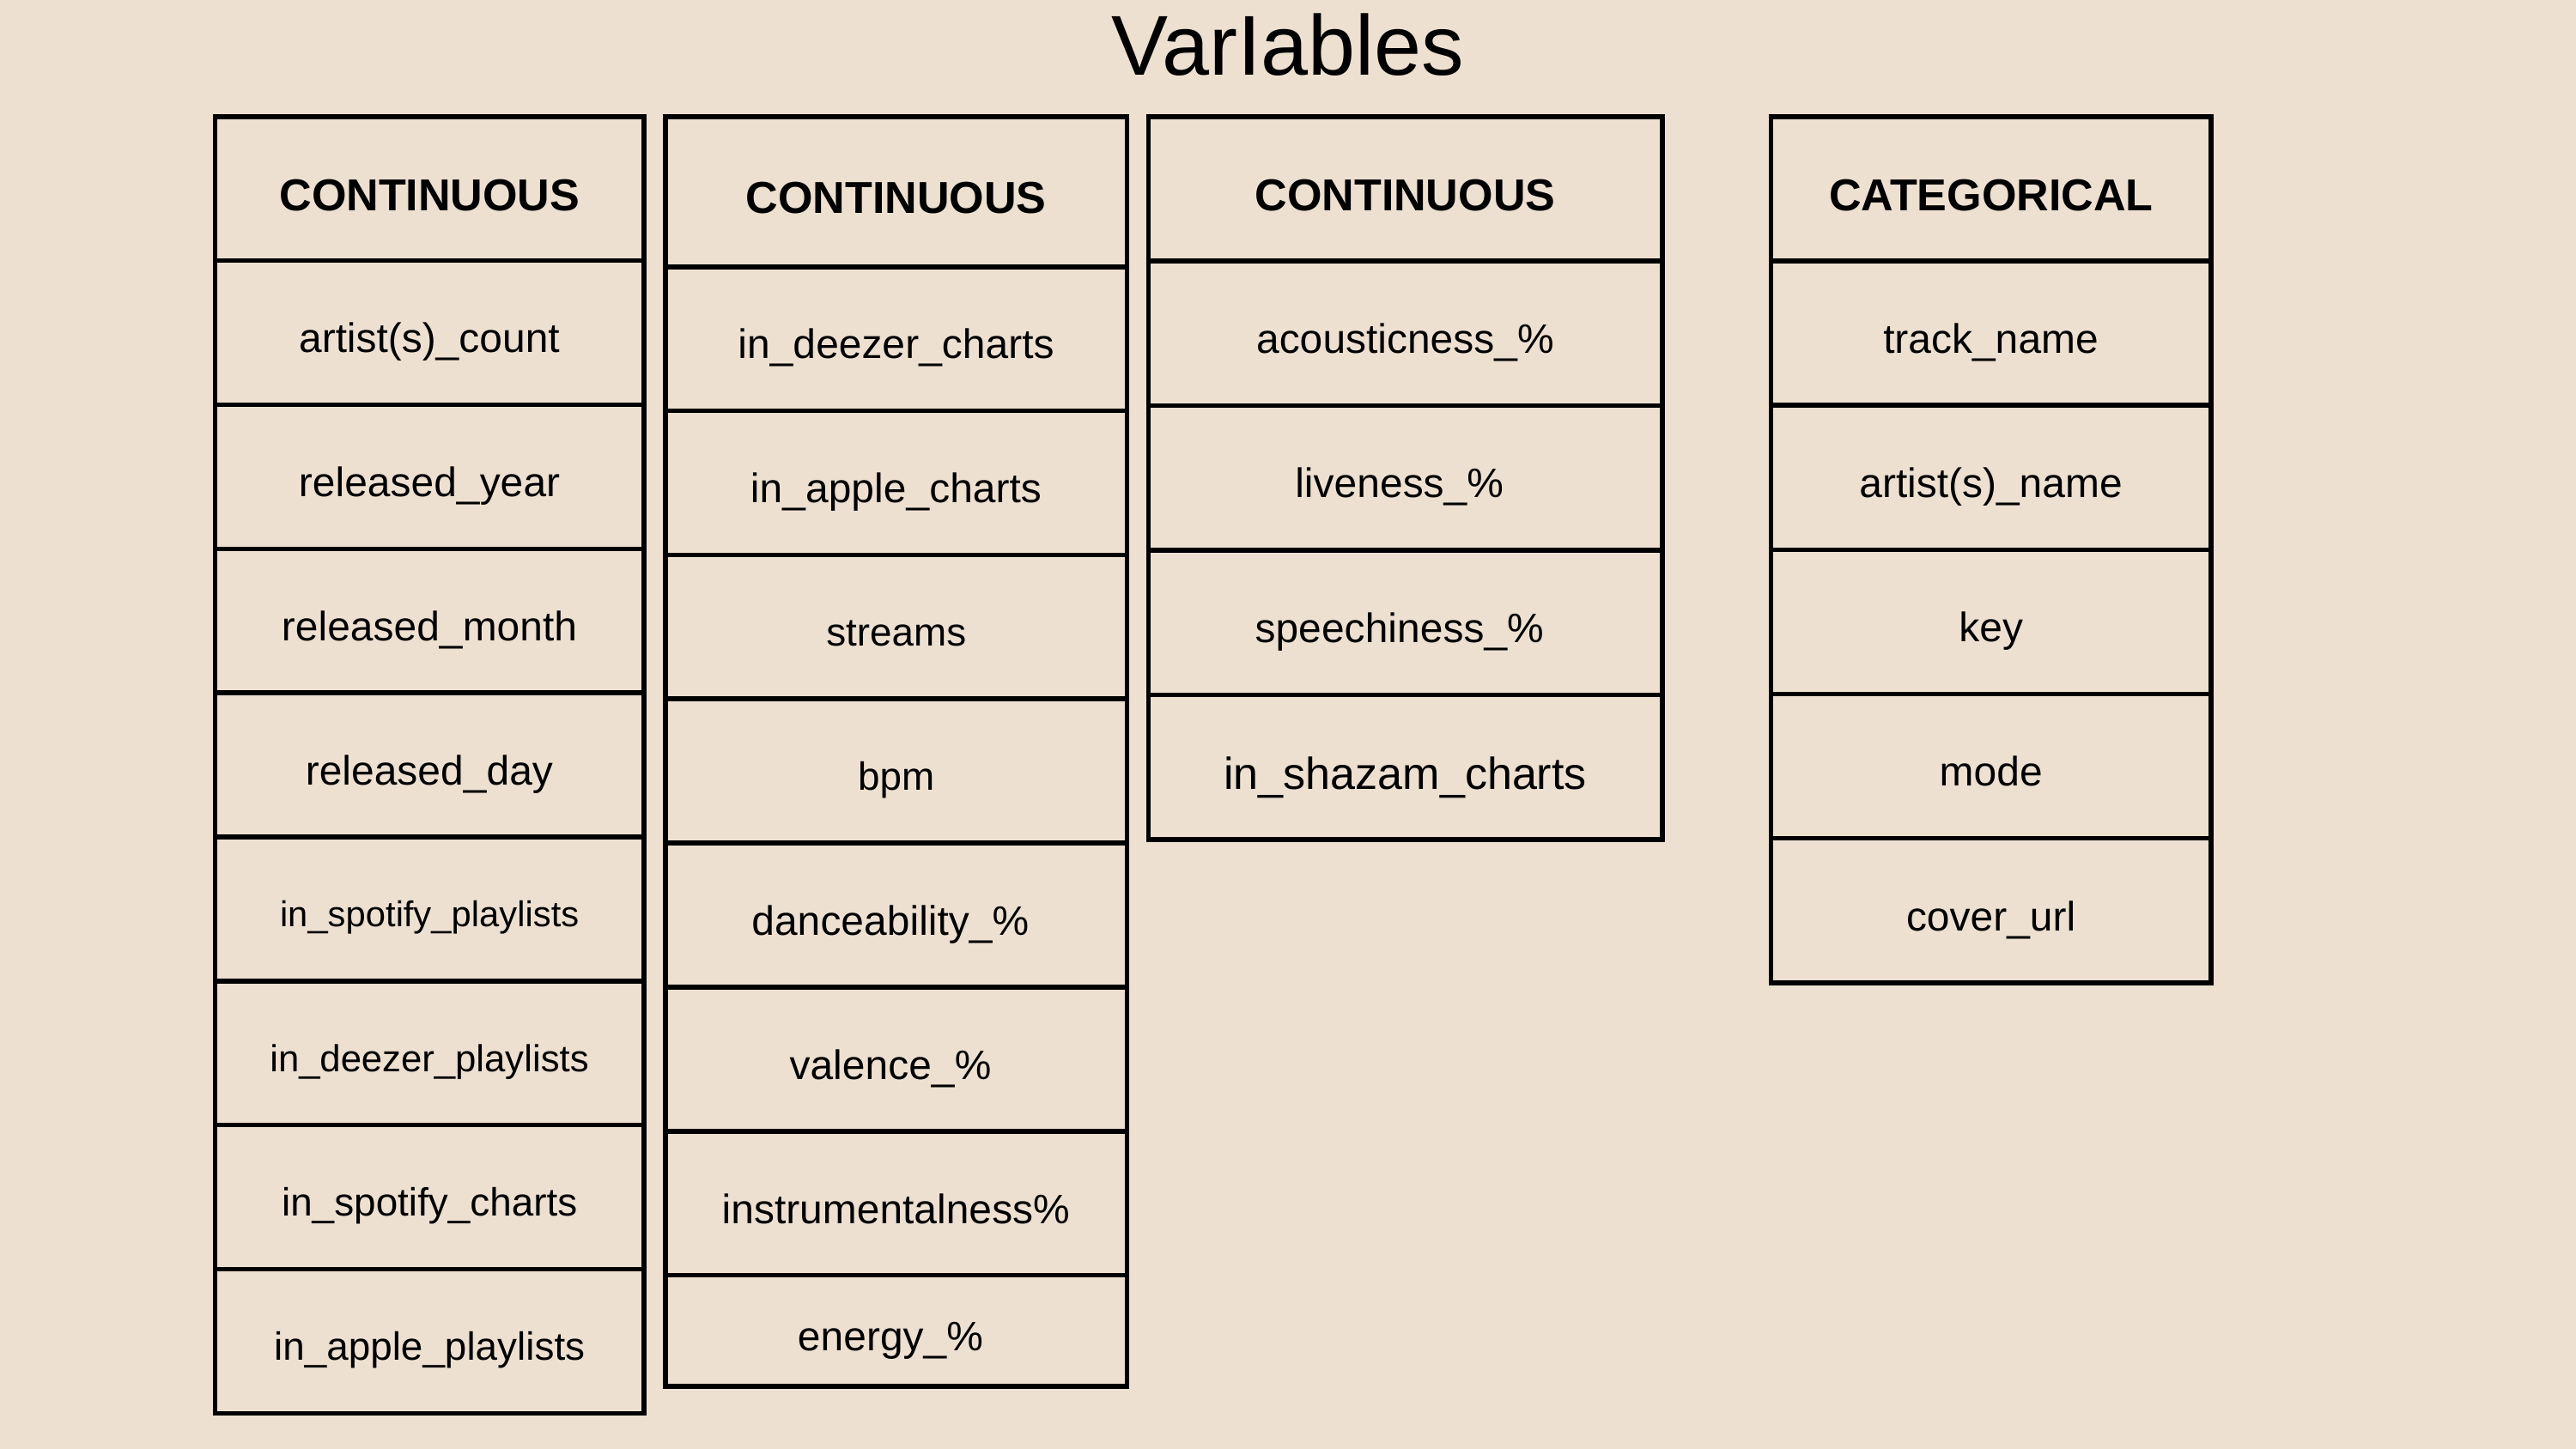

VarIables
| CONTINUOUS |
| --- |
| artist(s)\_count |
| released\_year |
| released\_month |
| released\_day |
| in\_spotify\_playlists |
| in\_deezer\_playlists |
| in\_spotify\_charts |
| in\_apple\_playlists |
| CONTINUOUS |
| --- |
| in\_deezer\_charts |
| in\_apple\_charts |
| streams |
| bpm |
| danceability\_% |
| valence\_% |
| instrumentalness% |
| energy\_% |
| CONTINUOUS |
| --- |
| acousticness\_% |
| liveness\_% |
| speechiness\_% |
| in\_shazam\_charts |
| CATEGORICAL |
| --- |
| track\_name |
| artist(s)\_name |
| key |
| mode |
| cover\_url |